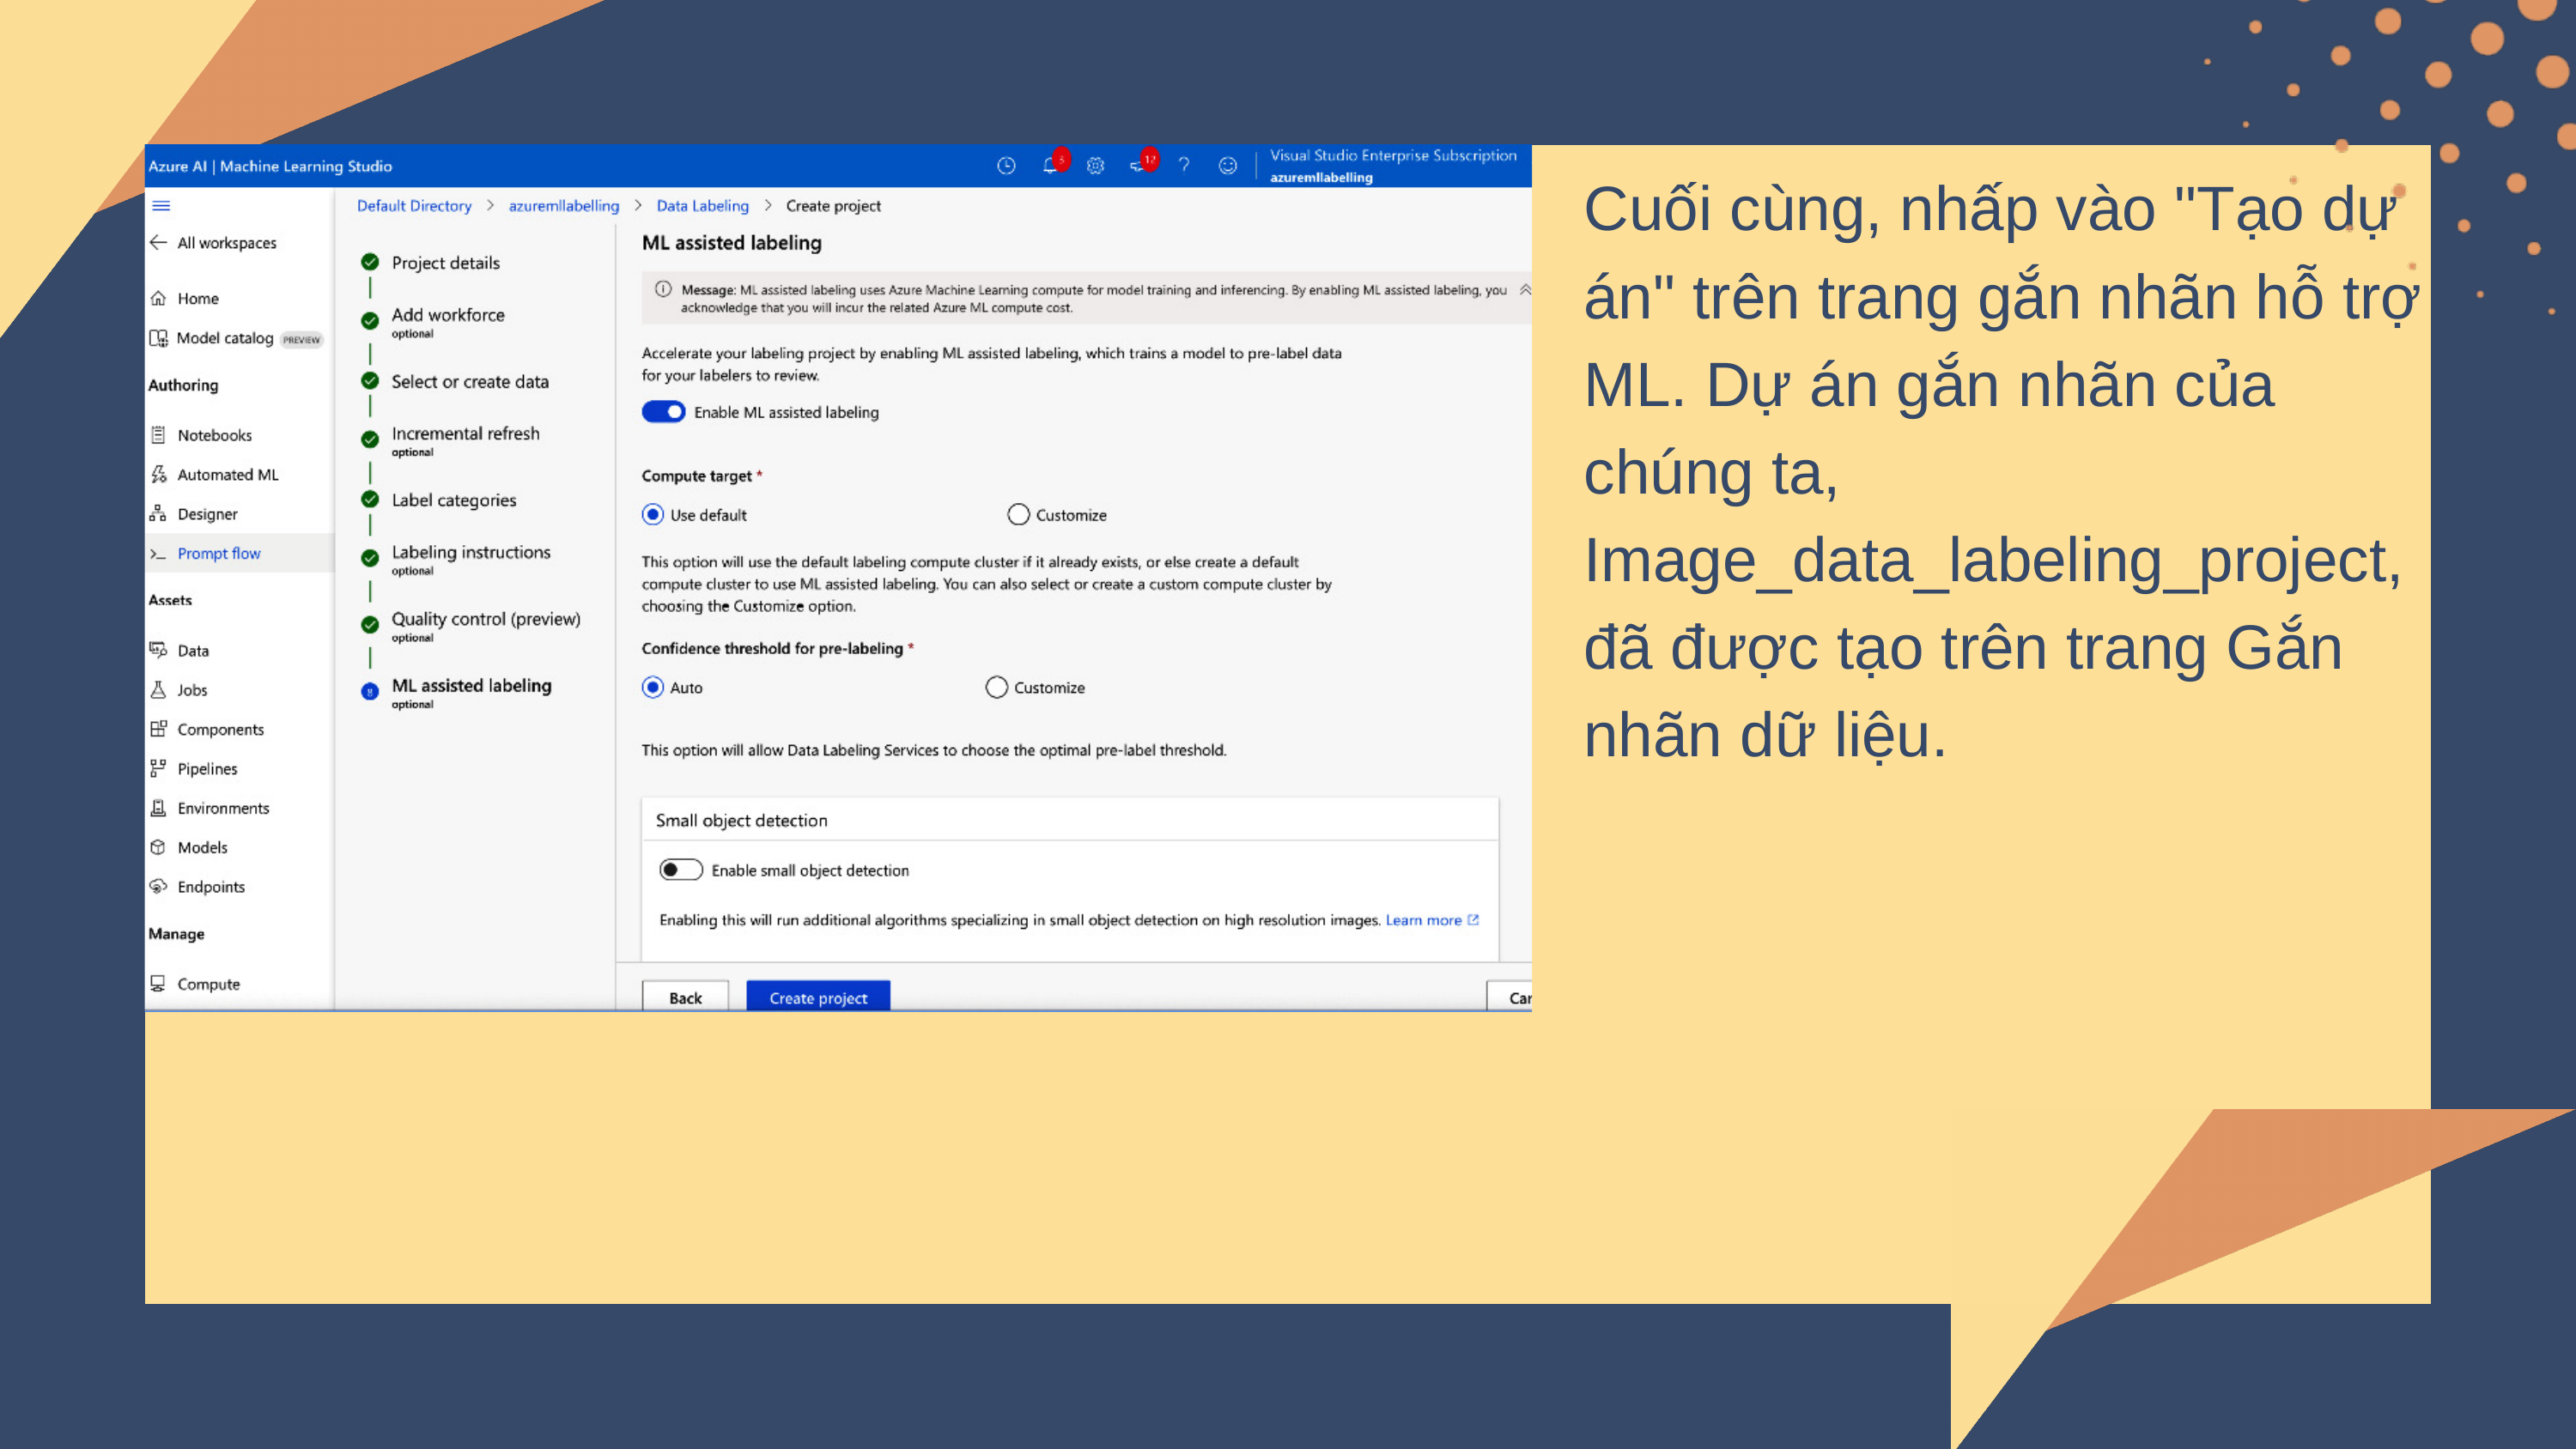

Cuối cùng, nhấp vào "Tạo dự án" trên trang gắn nhãn hỗ trợ ML. Dự án gắn nhãn của chúng ta, Image_data_labeling_project, đã được tạo trên trang Gắn nhãn dữ liệu.